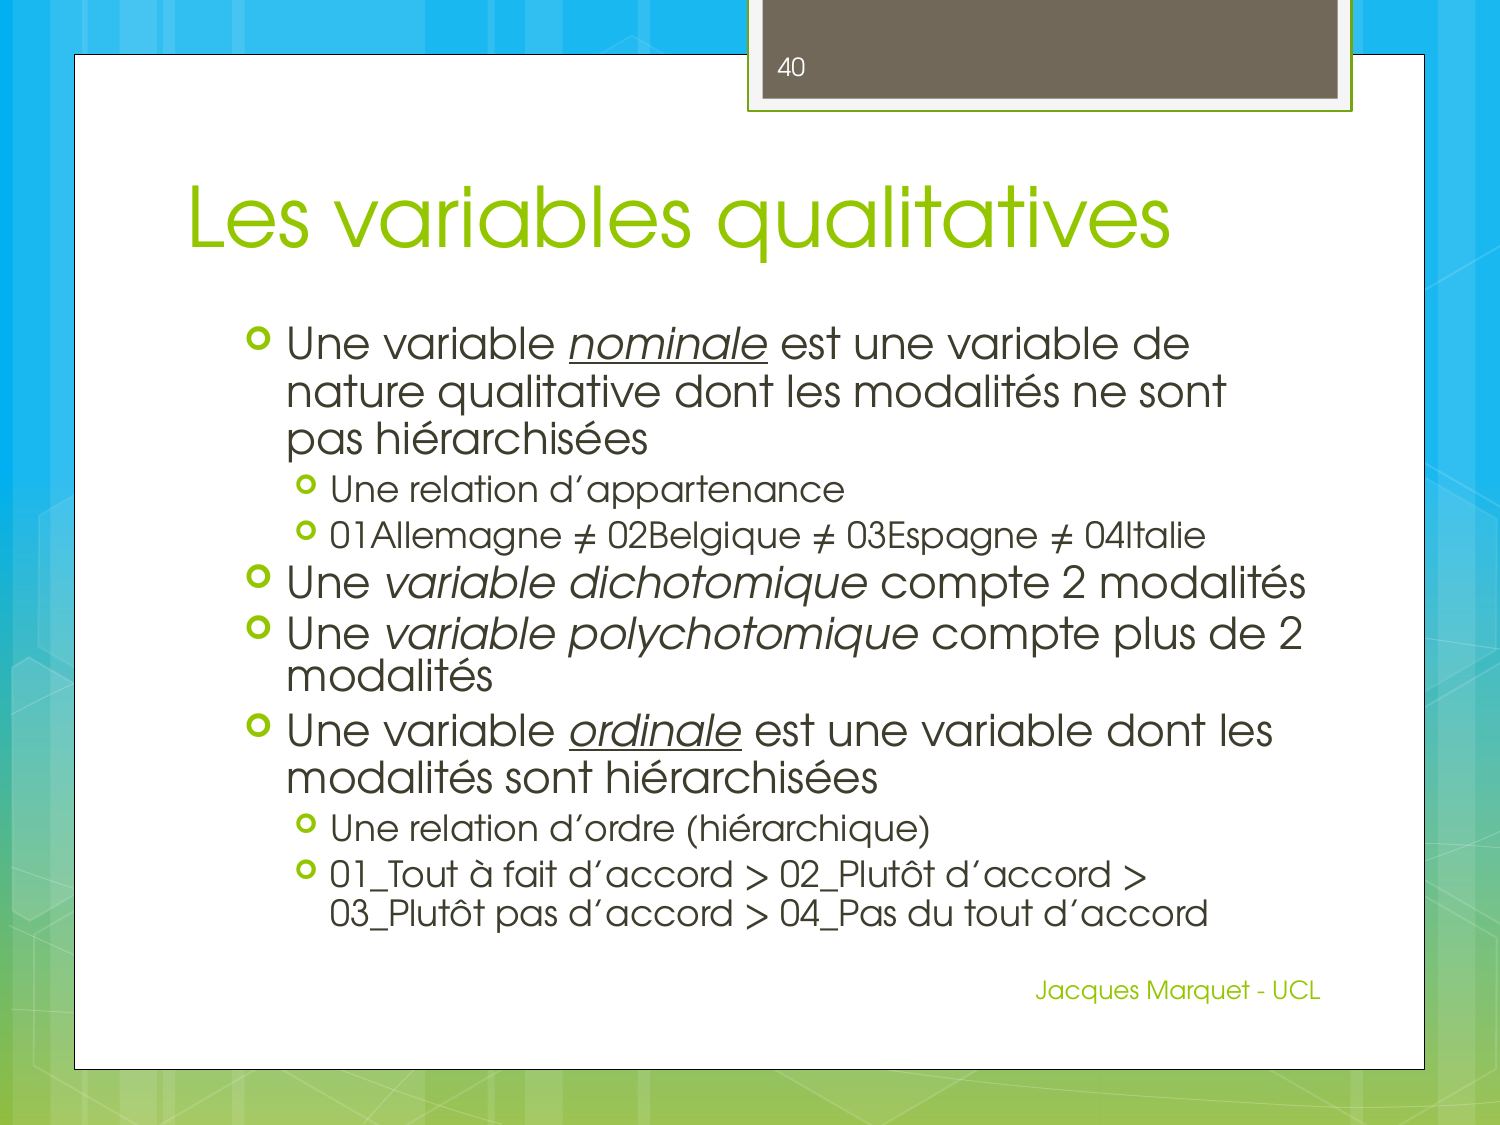

40
# Les variables qualitatives
Une variable nominale est une variable de nature qualitative dont les modalités ne sont pas hiérarchisées
Une relation d’appartenance
01Allemagne ≠ 02Belgique ≠ 03Espagne ≠ 04Italie
Une variable dichotomique compte 2 modalités
Une variable polychotomique compte plus de 2 modalités
Une variable ordinale est une variable dont les modalités sont hiérarchisées
Une relation d’ordre (hiérarchique)
01_Tout à fait d’accord > 02_Plutôt d’accord > 03_Plutôt pas d’accord > 04_Pas du tout d’accord

Jacques Marquet - UCL